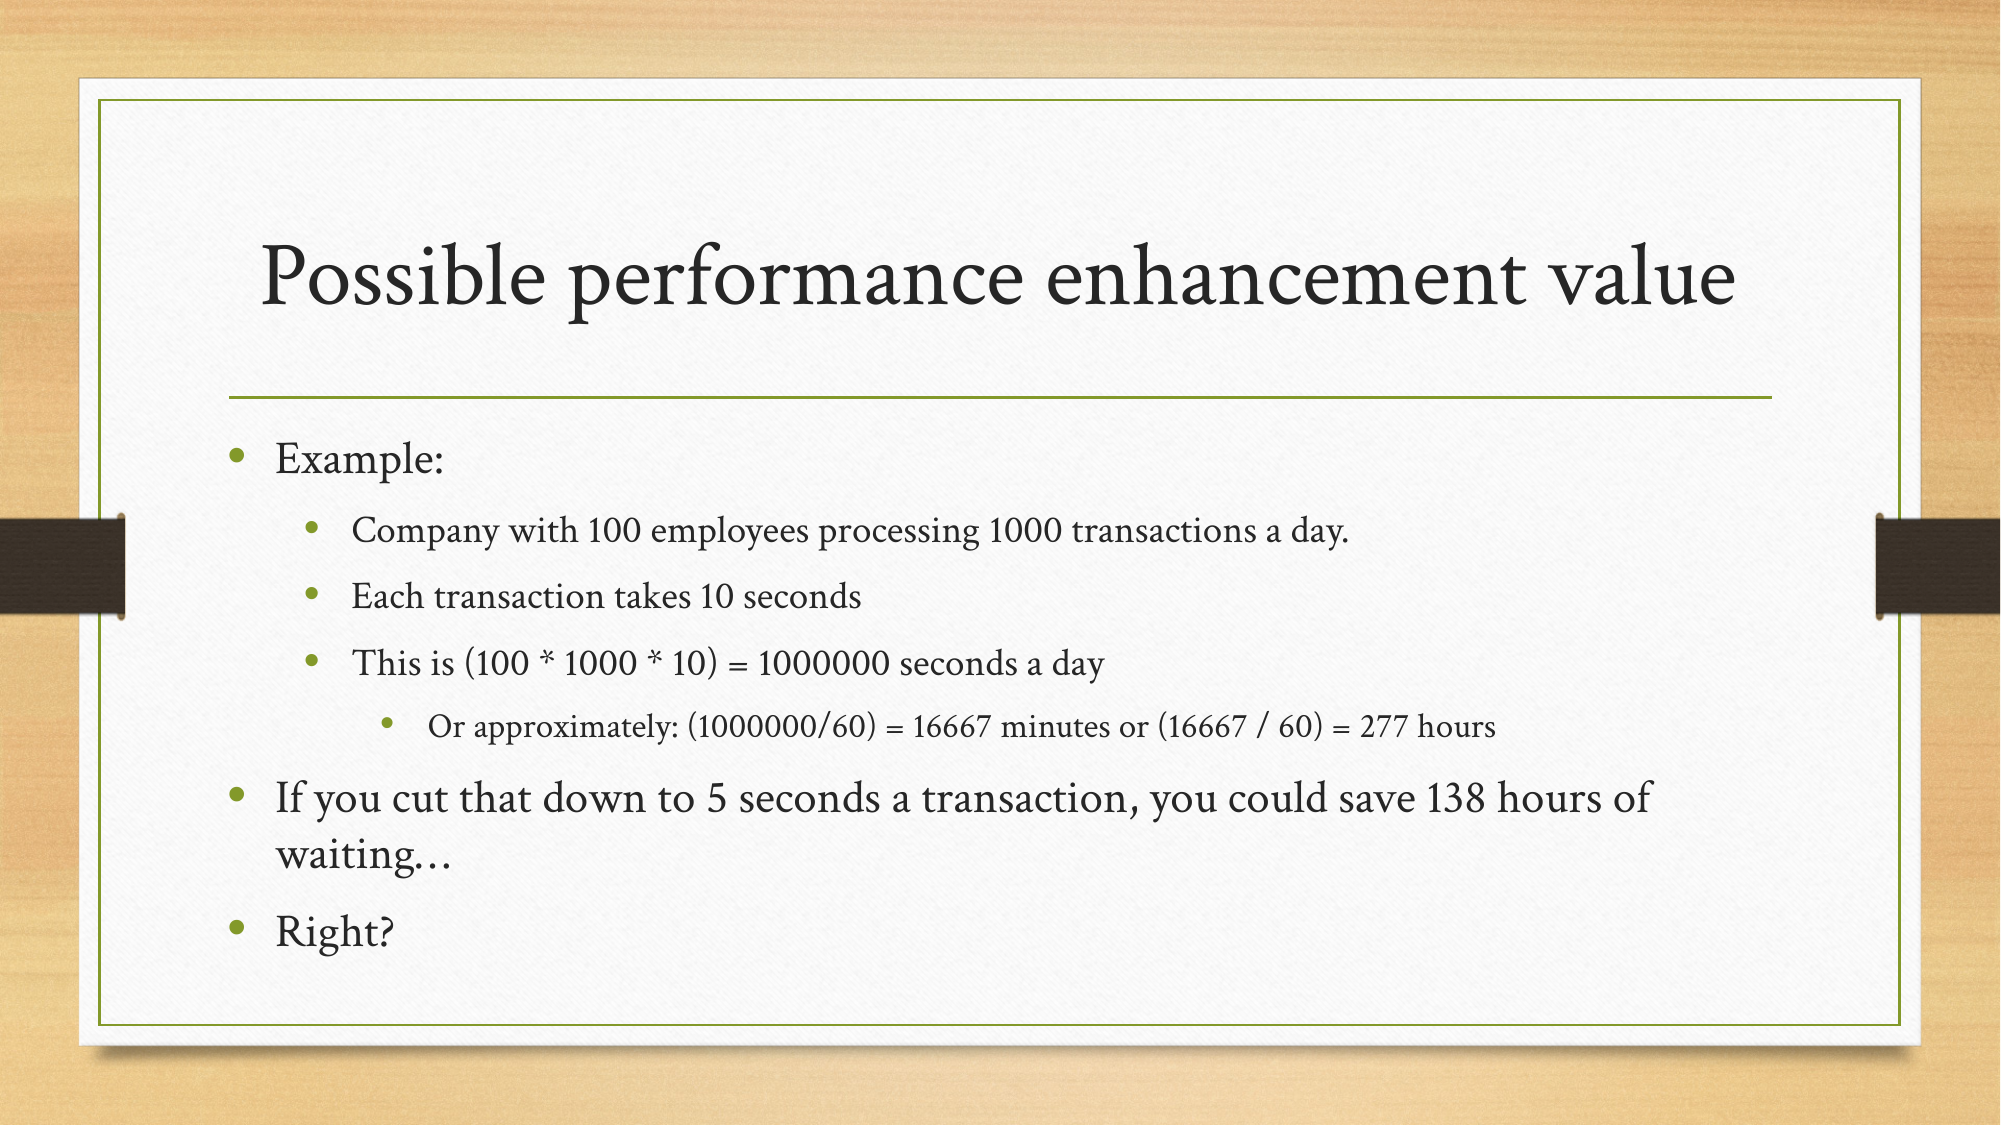

# Possible performance enhancement value
Example:
Company with 100 employees processing 1000 transactions a day.
Each transaction takes 10 seconds
This is (100 * 1000 * 10) = 1000000 seconds a day
Or approximately: (1000000/60) = 16667 minutes or (16667 / 60) = 277 hours
If you cut that down to 5 seconds a transaction, you could save 138 hours of waiting…
Right?